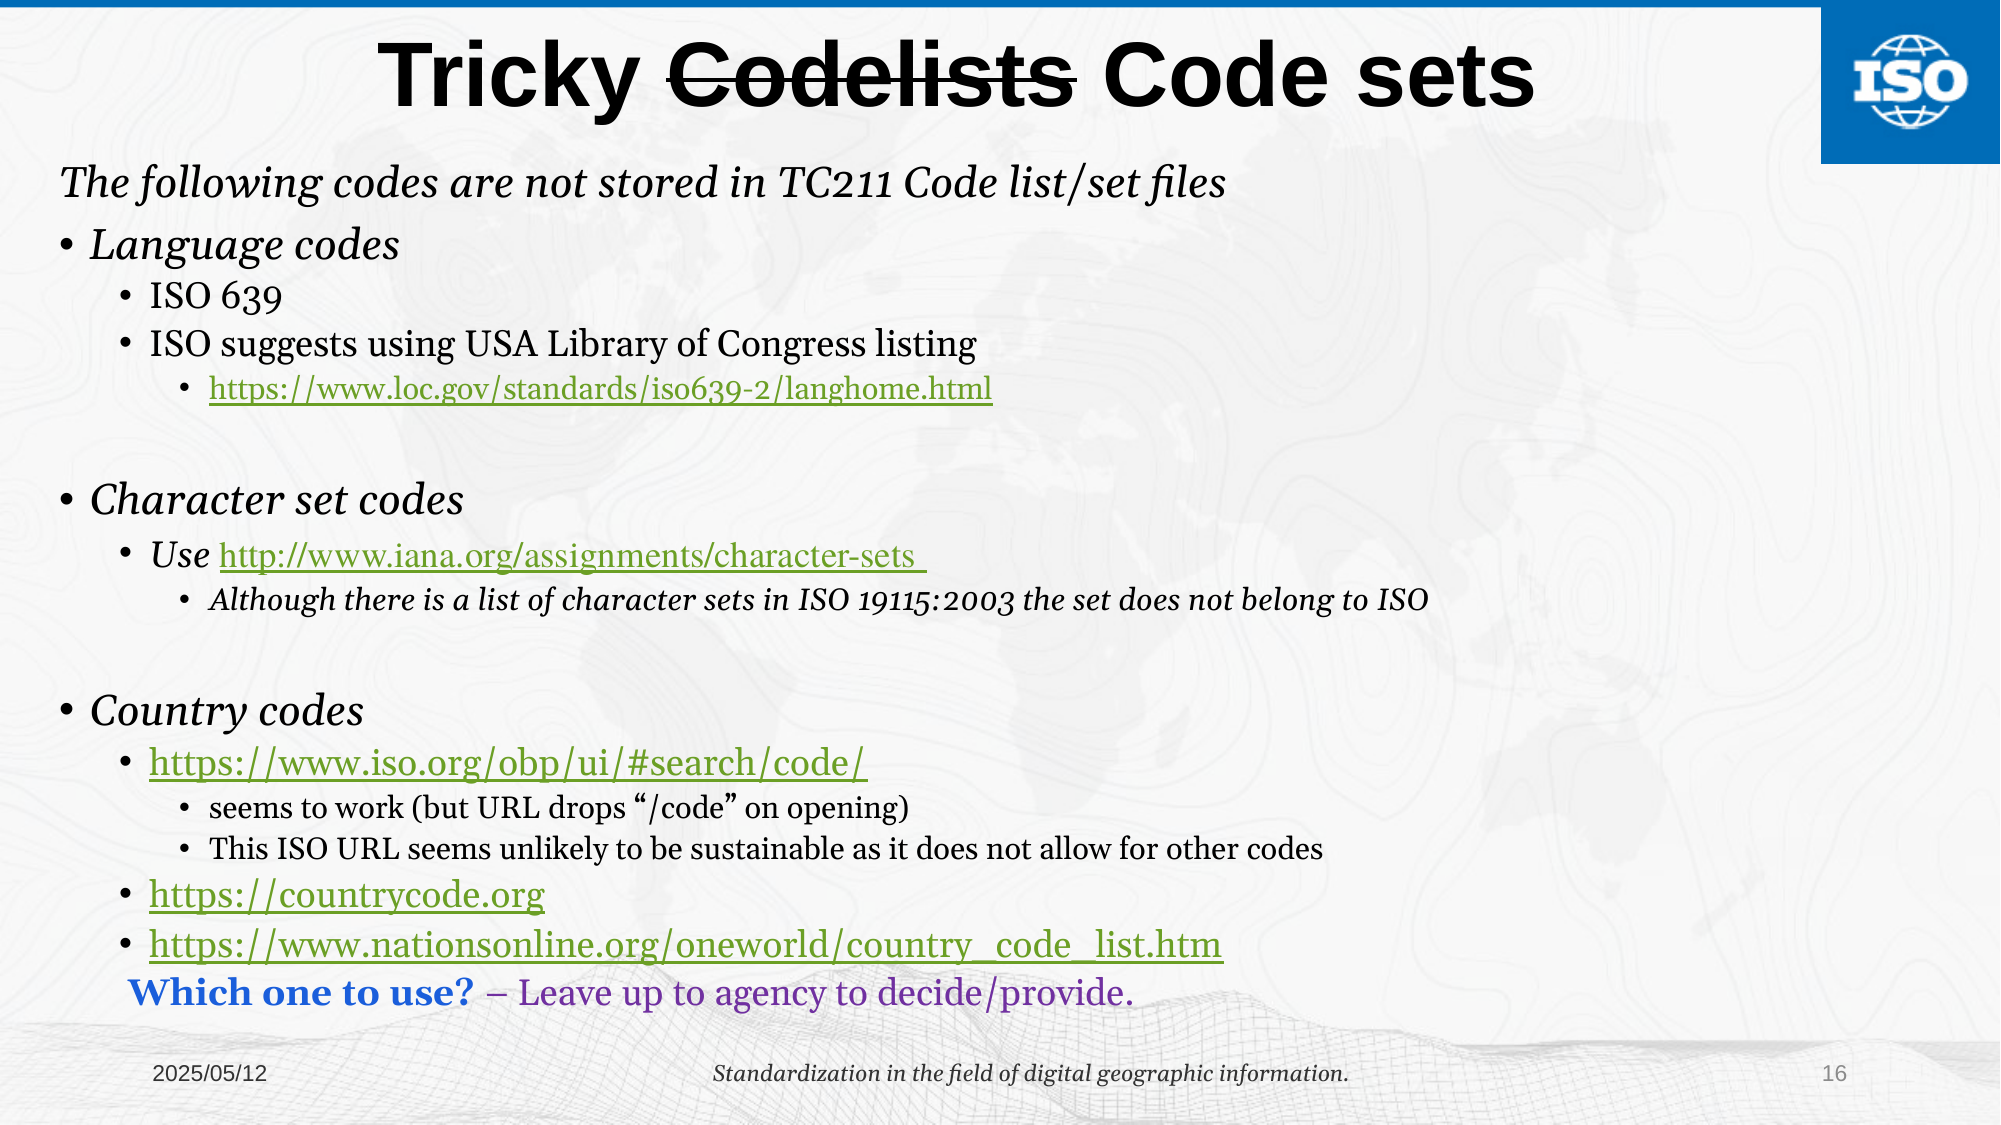

# Tricky Codelists Code sets
The following codes are not stored in TC211 Code list/set files
Language codes
ISO 639
ISO suggests using USA Library of Congress listing
https://www.loc.gov/standards/iso639-2/langhome.html

Character set codes
Use http://www.iana.org/assignments/character-sets
Although there is a list of character sets in ISO 19115:2003 the set does not belong to ISO

Country codes
https://www.iso.org/obp/ui/#search/code/
seems to work (but URL drops “/code” on opening)
This ISO URL seems unlikely to be sustainable as it does not allow for other codes
https://countrycode.org
https://www.nationsonline.org/oneworld/country_code_list.htm
 Which one to use? – Leave up to agency to decide/provide.

2025/05/12
Standardization in the field of digital geographic information.
16